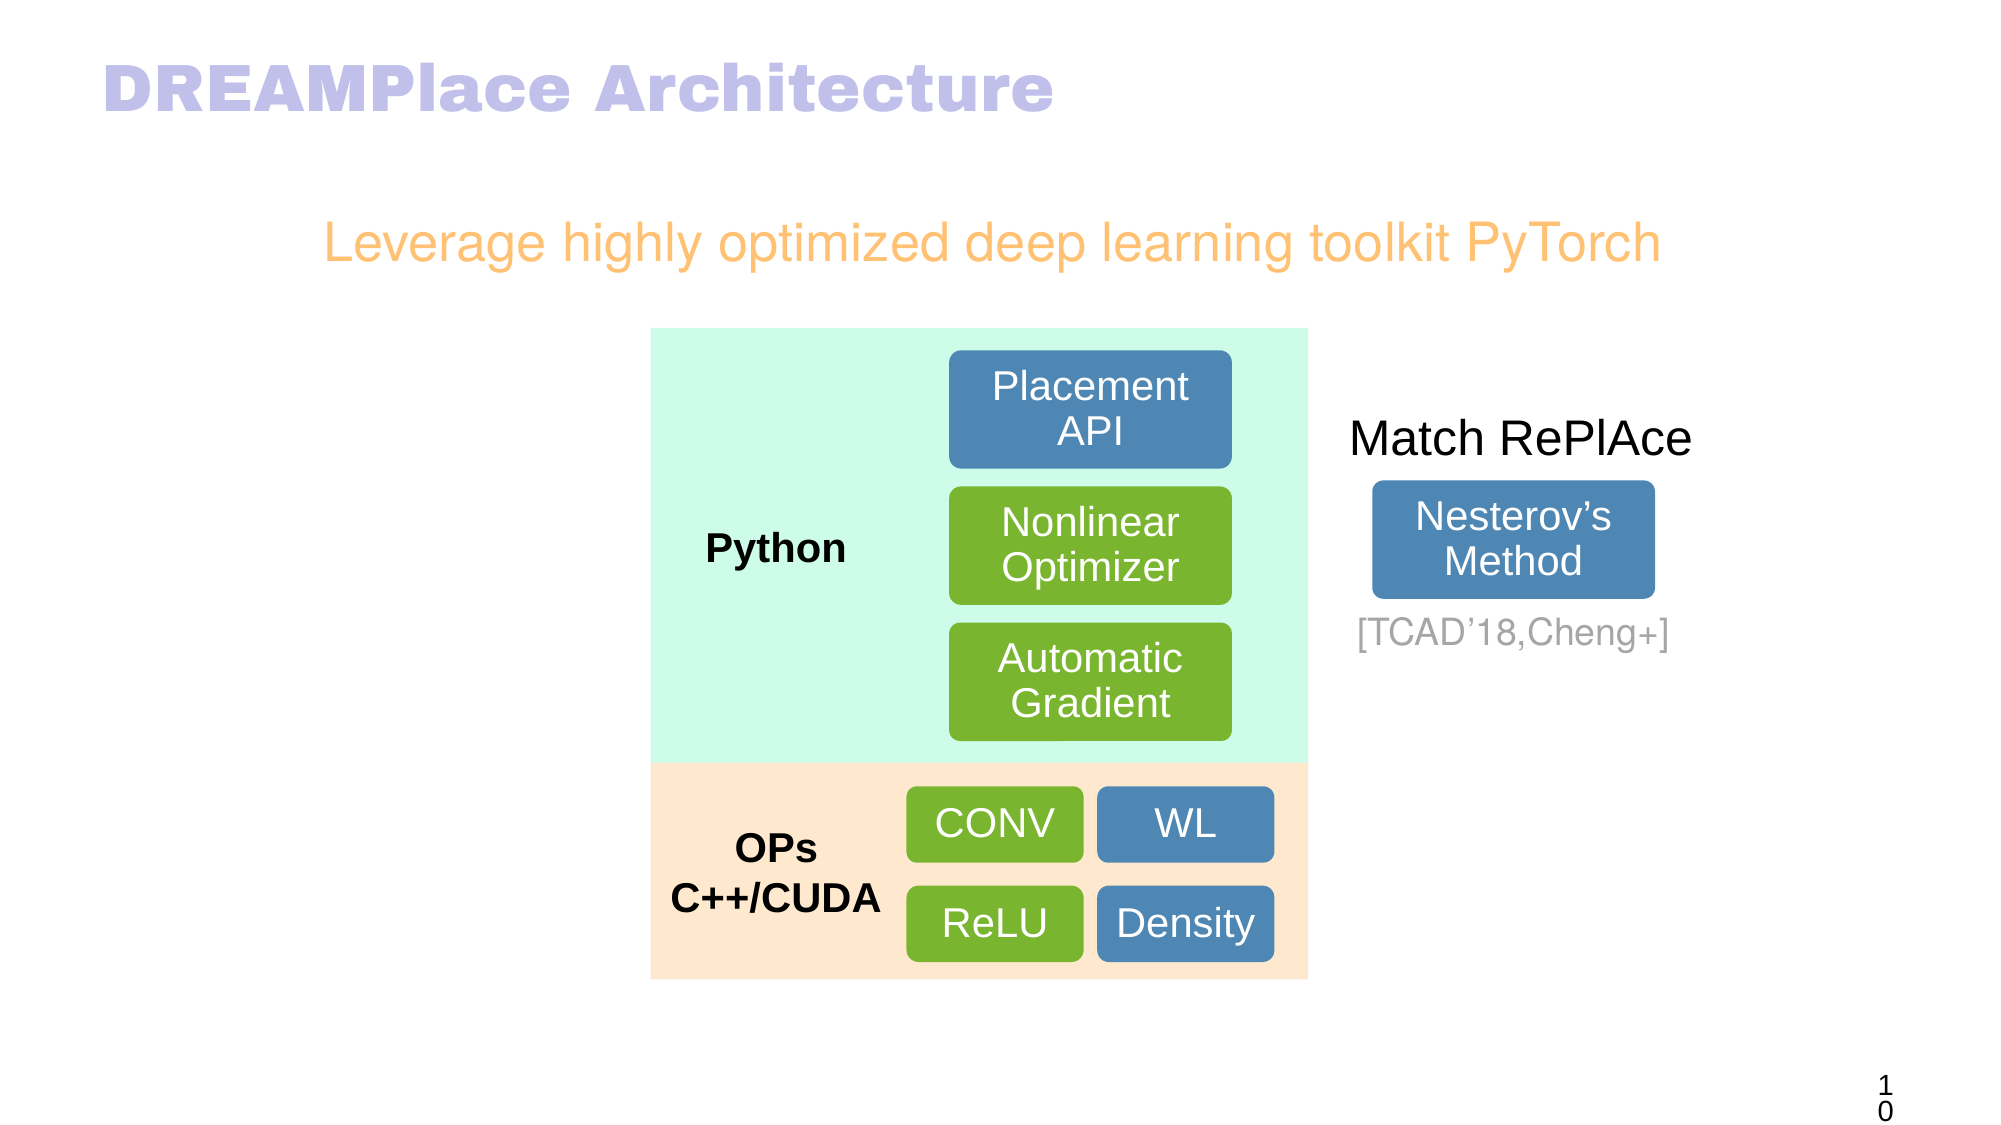

# DREAMPlace Architecture
Leverage highly optimized deep learning toolkit PyTorch

Placement API
Match RePlAce
Nesterov’s Method
Nonlinear Optimizer
Python
[TCAD’18,Cheng+]
Automatic Gradient

CONV
WL
OPs
C++/CUDA
ReLU
Density
10